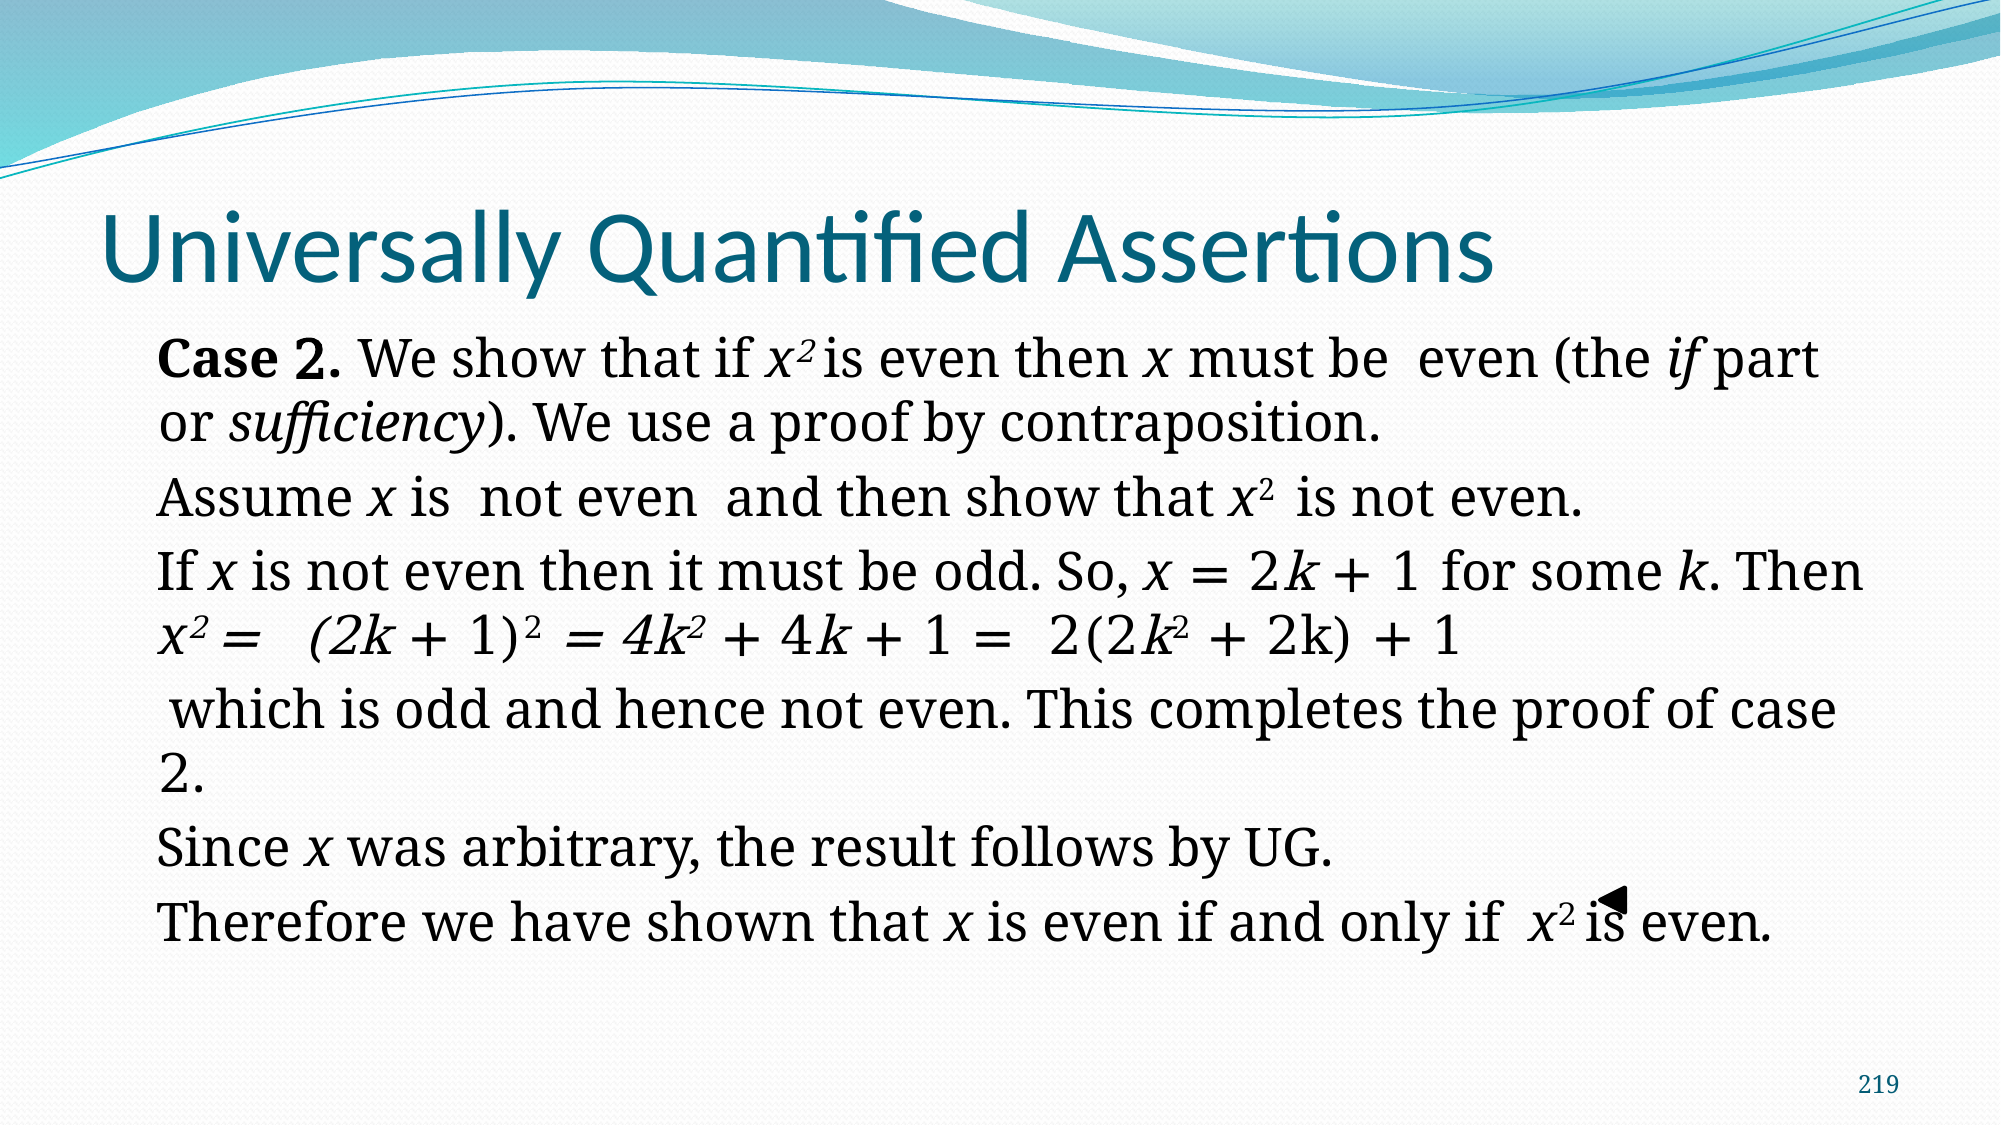

# Universally Quantified Assertions
   Case 2. We show that if x2 is even then x  must be  even (the if part or sufficiency). We use a proof by contraposition.
   Assume x is  not even  and then show that x2  is not even.
   If x is not even then it must be odd. So, x = 2k + 1 for some k. Then  x2 =   (2k + 1)2 = 4k2 + 4k + 1 =  2(2k2 + 2k) + 1
    which is odd and hence not even. This completes the proof of case 2.
   Since x was arbitrary, the result follows by UG.
   Therefore we have shown that x is even if and only if  x2 is even.

219